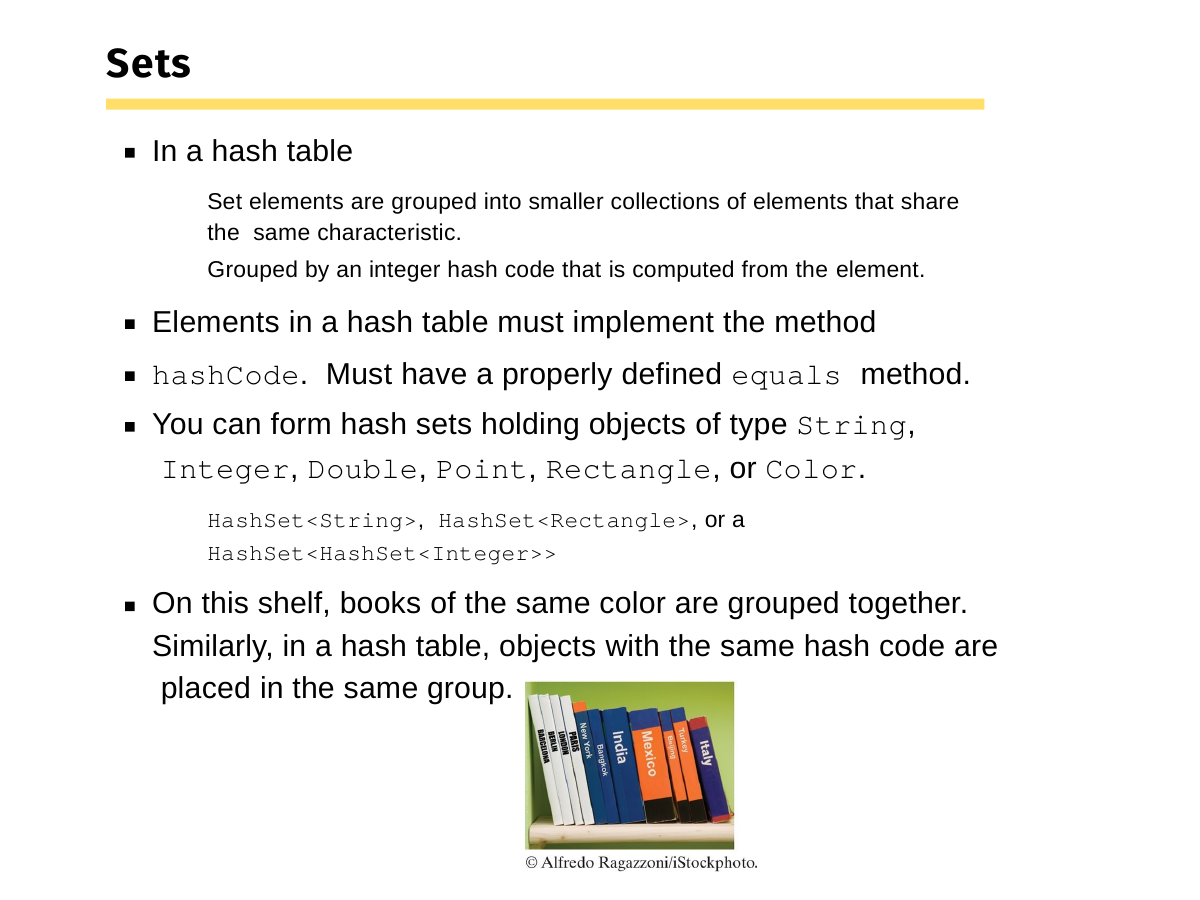

# Sets

In a hash table
Set elements are grouped into smaller collections of elements that share the  same characteristic.
Grouped by an integer hash code that is computed from the element.
Elements in a hash table must implement the method hashCode.  Must have a properly defined equals method.
You can form hash sets holding objects of type String,  Integer, Double, Point, Rectangle, or Color.
HashSet<String>,  HashSet<Rectangle>, or a
HashSet<HashSet<Integer>>
On this shelf, books of the same color are grouped together.  Similarly, in a hash table, objects with the same hash code are  placed in the same group.